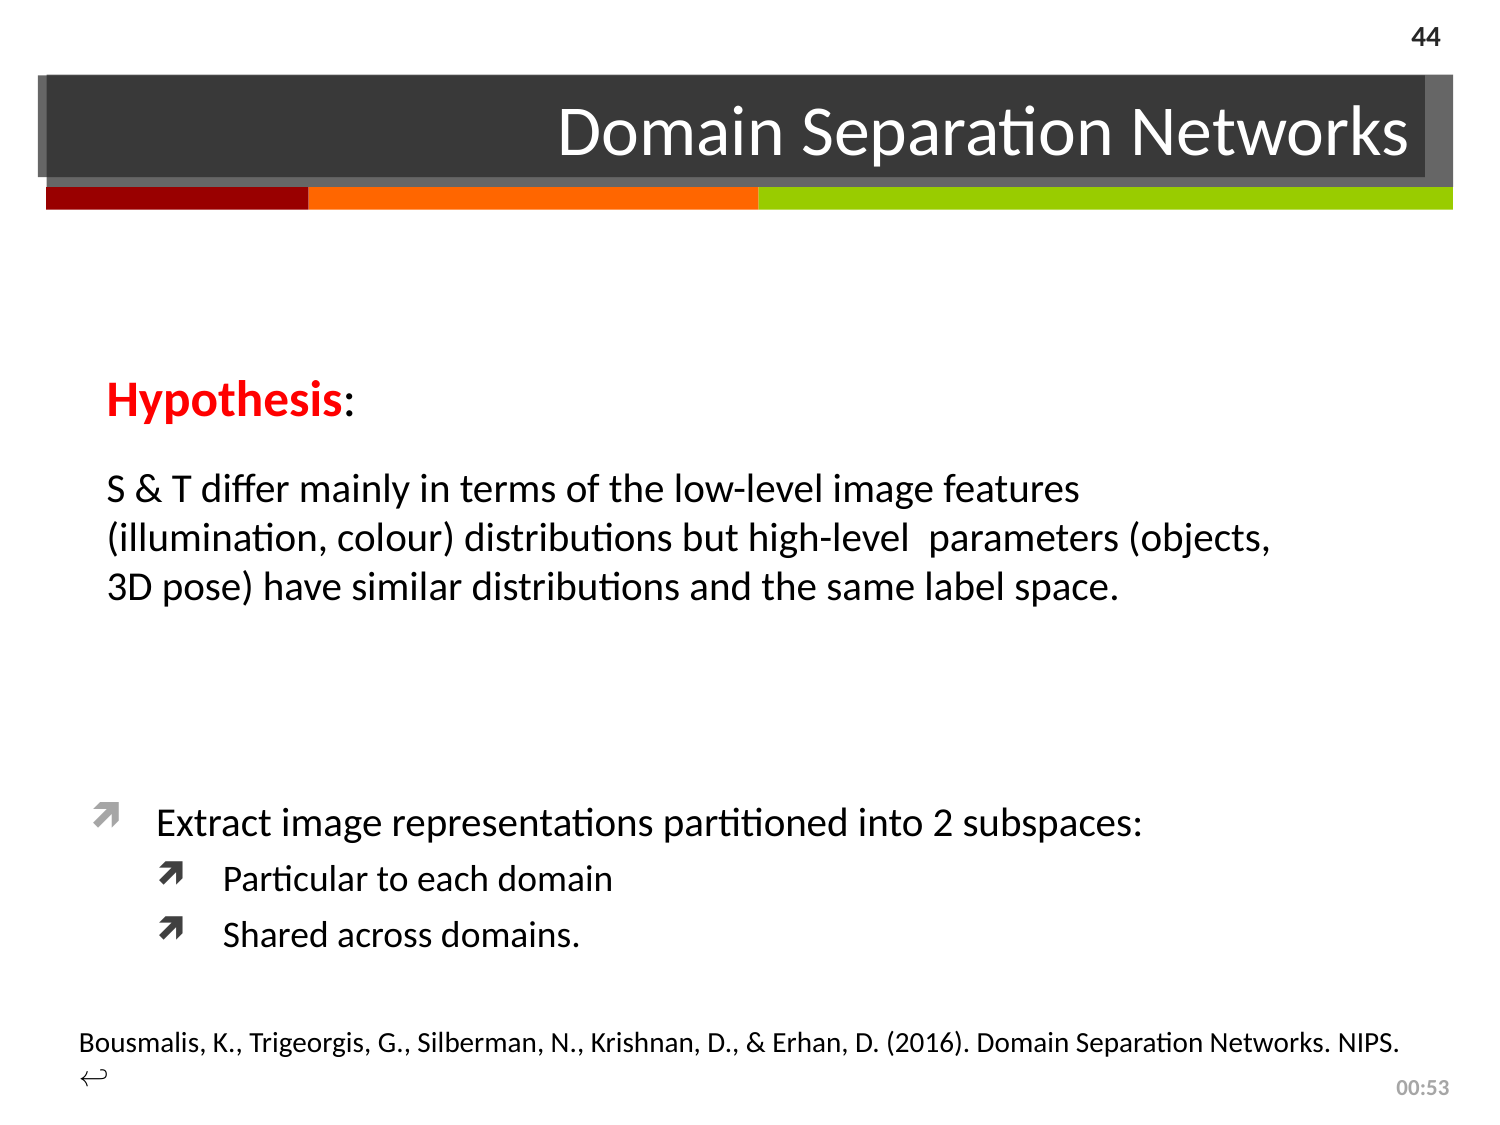

44
# Domain Separation Networks

Hypothesis:
S & T differ mainly in terms of the low-level image features (illumination, colour) distributions but high-level  parameters (objects, 3D pose) have similar distributions and the same label space.

Extract image representations partitioned into 2 subspaces:
Particular to each domain
Shared across domains.

Bousmalis, K., Trigeorgis, G., Silberman, N., Krishnan, D., & Erhan, D. (2016). Domain Separation Networks. NIPS. ↩︎
00:53